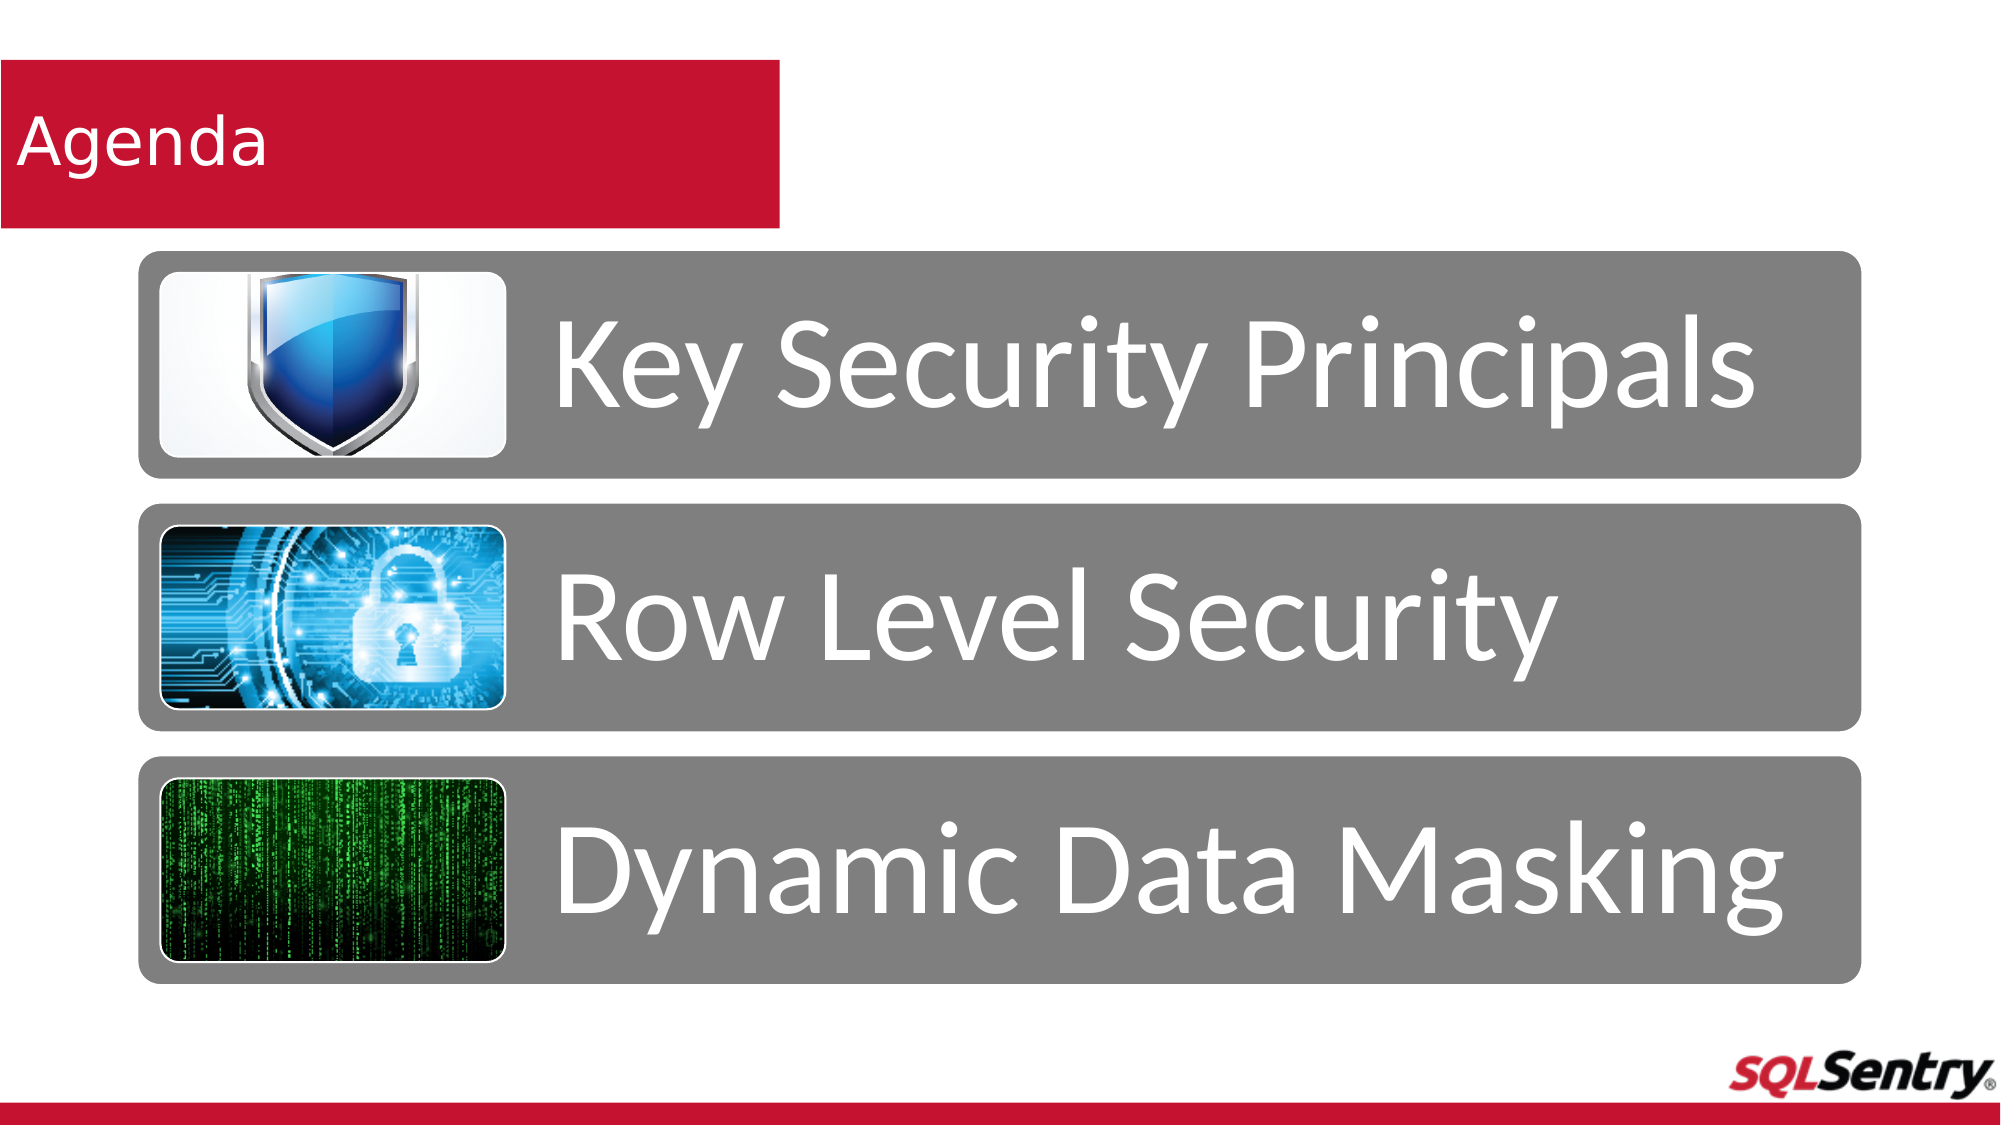

# Agenda
Key Security Principals
Row Level Security
Dynamic Data Masking